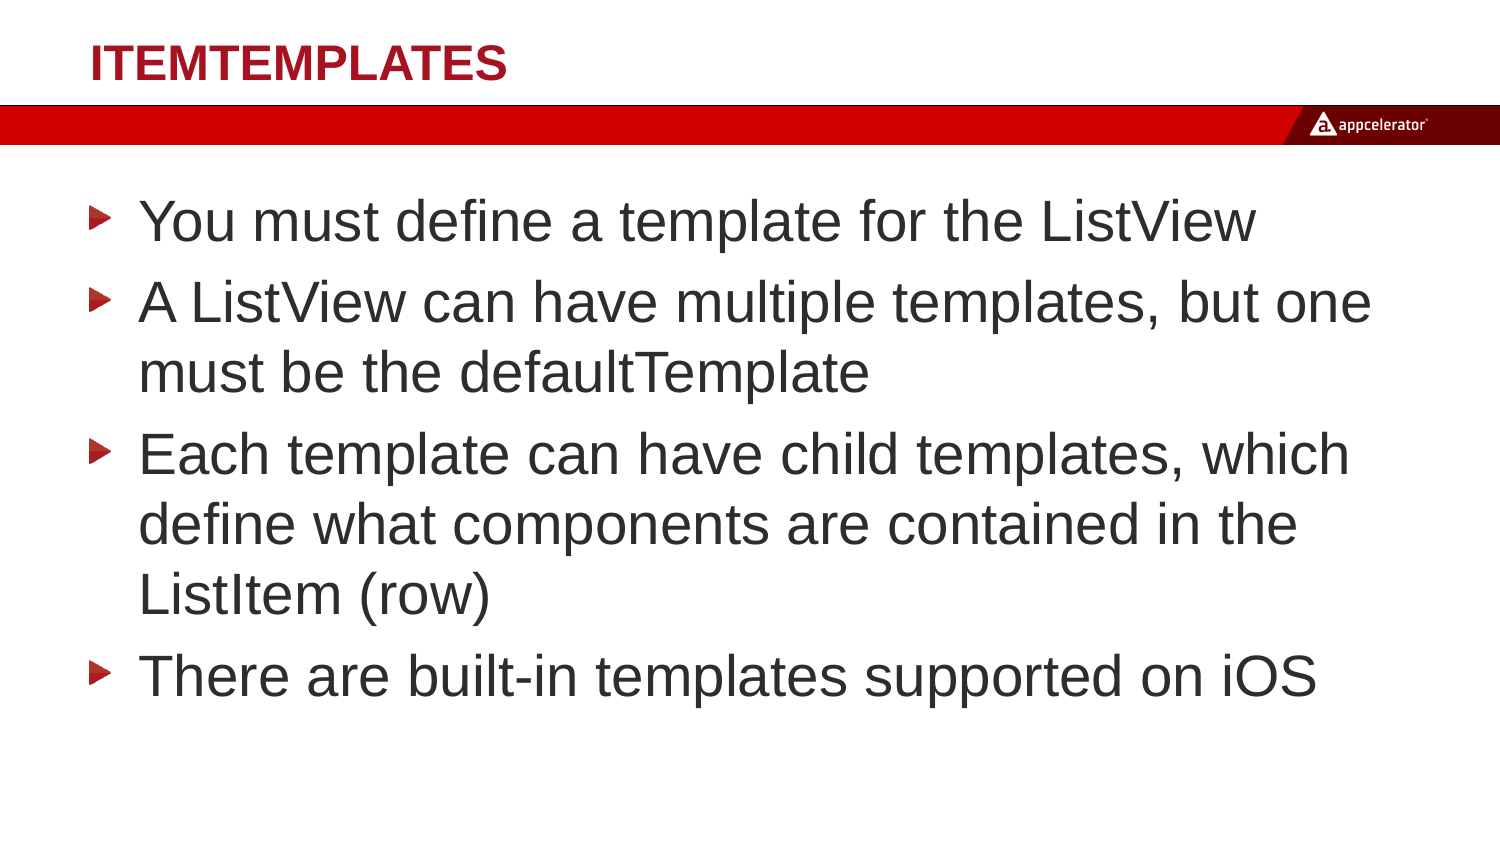

# ItemTemplates
You must define a template for the ListView
A ListView can have multiple templates, but one must be the defaultTemplate
Each template can have child templates, which define what components are contained in the ListItem (row)
There are built-in templates supported on iOS